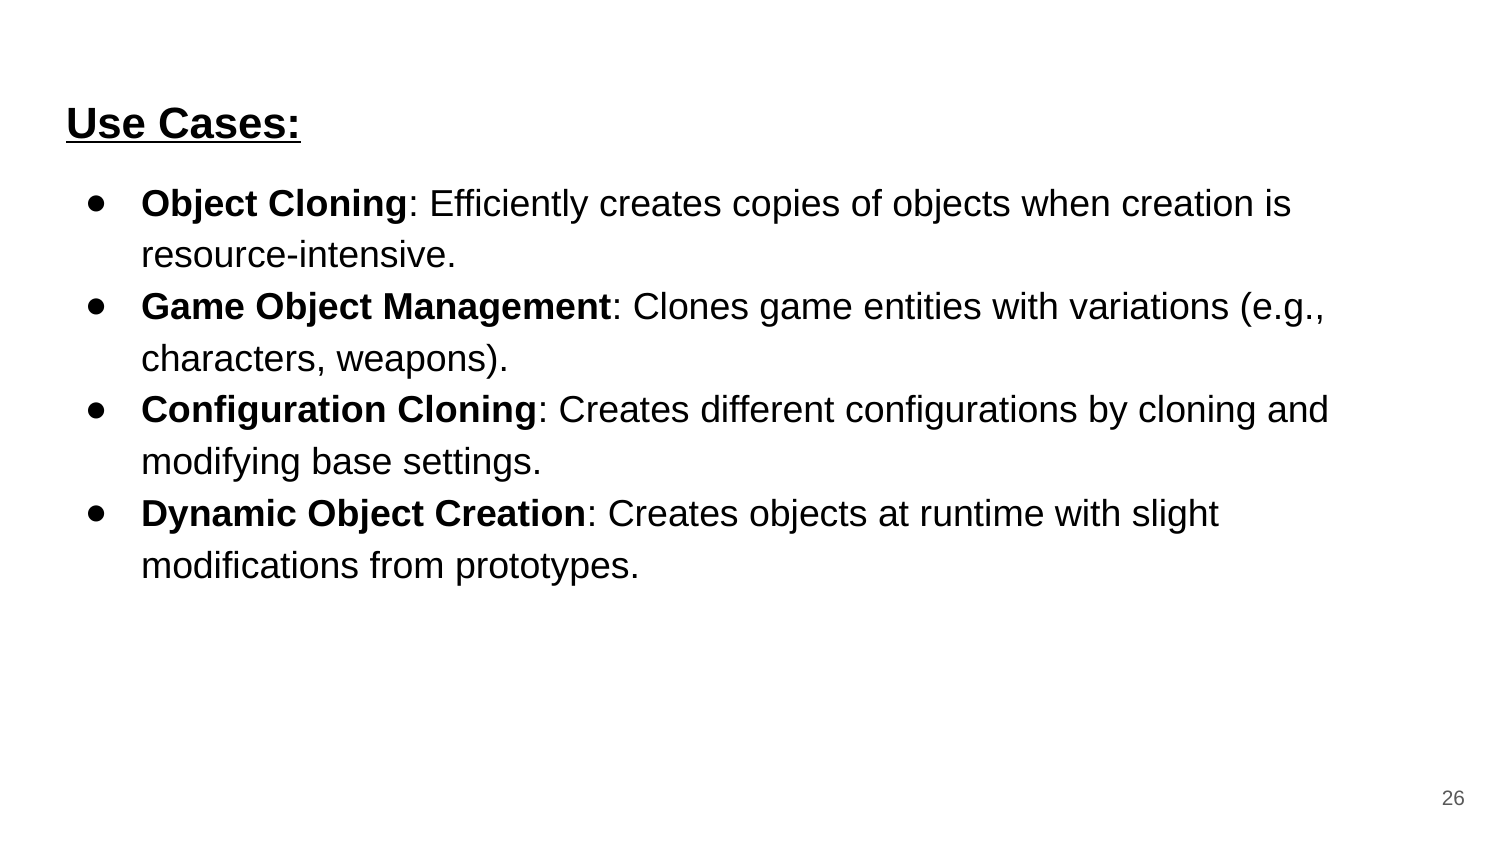

Use Cases:
Object Cloning: Efficiently creates copies of objects when creation is resource-intensive.
Game Object Management: Clones game entities with variations (e.g., characters, weapons).
Configuration Cloning: Creates different configurations by cloning and modifying base settings.
Dynamic Object Creation: Creates objects at runtime with slight modifications from prototypes.

26